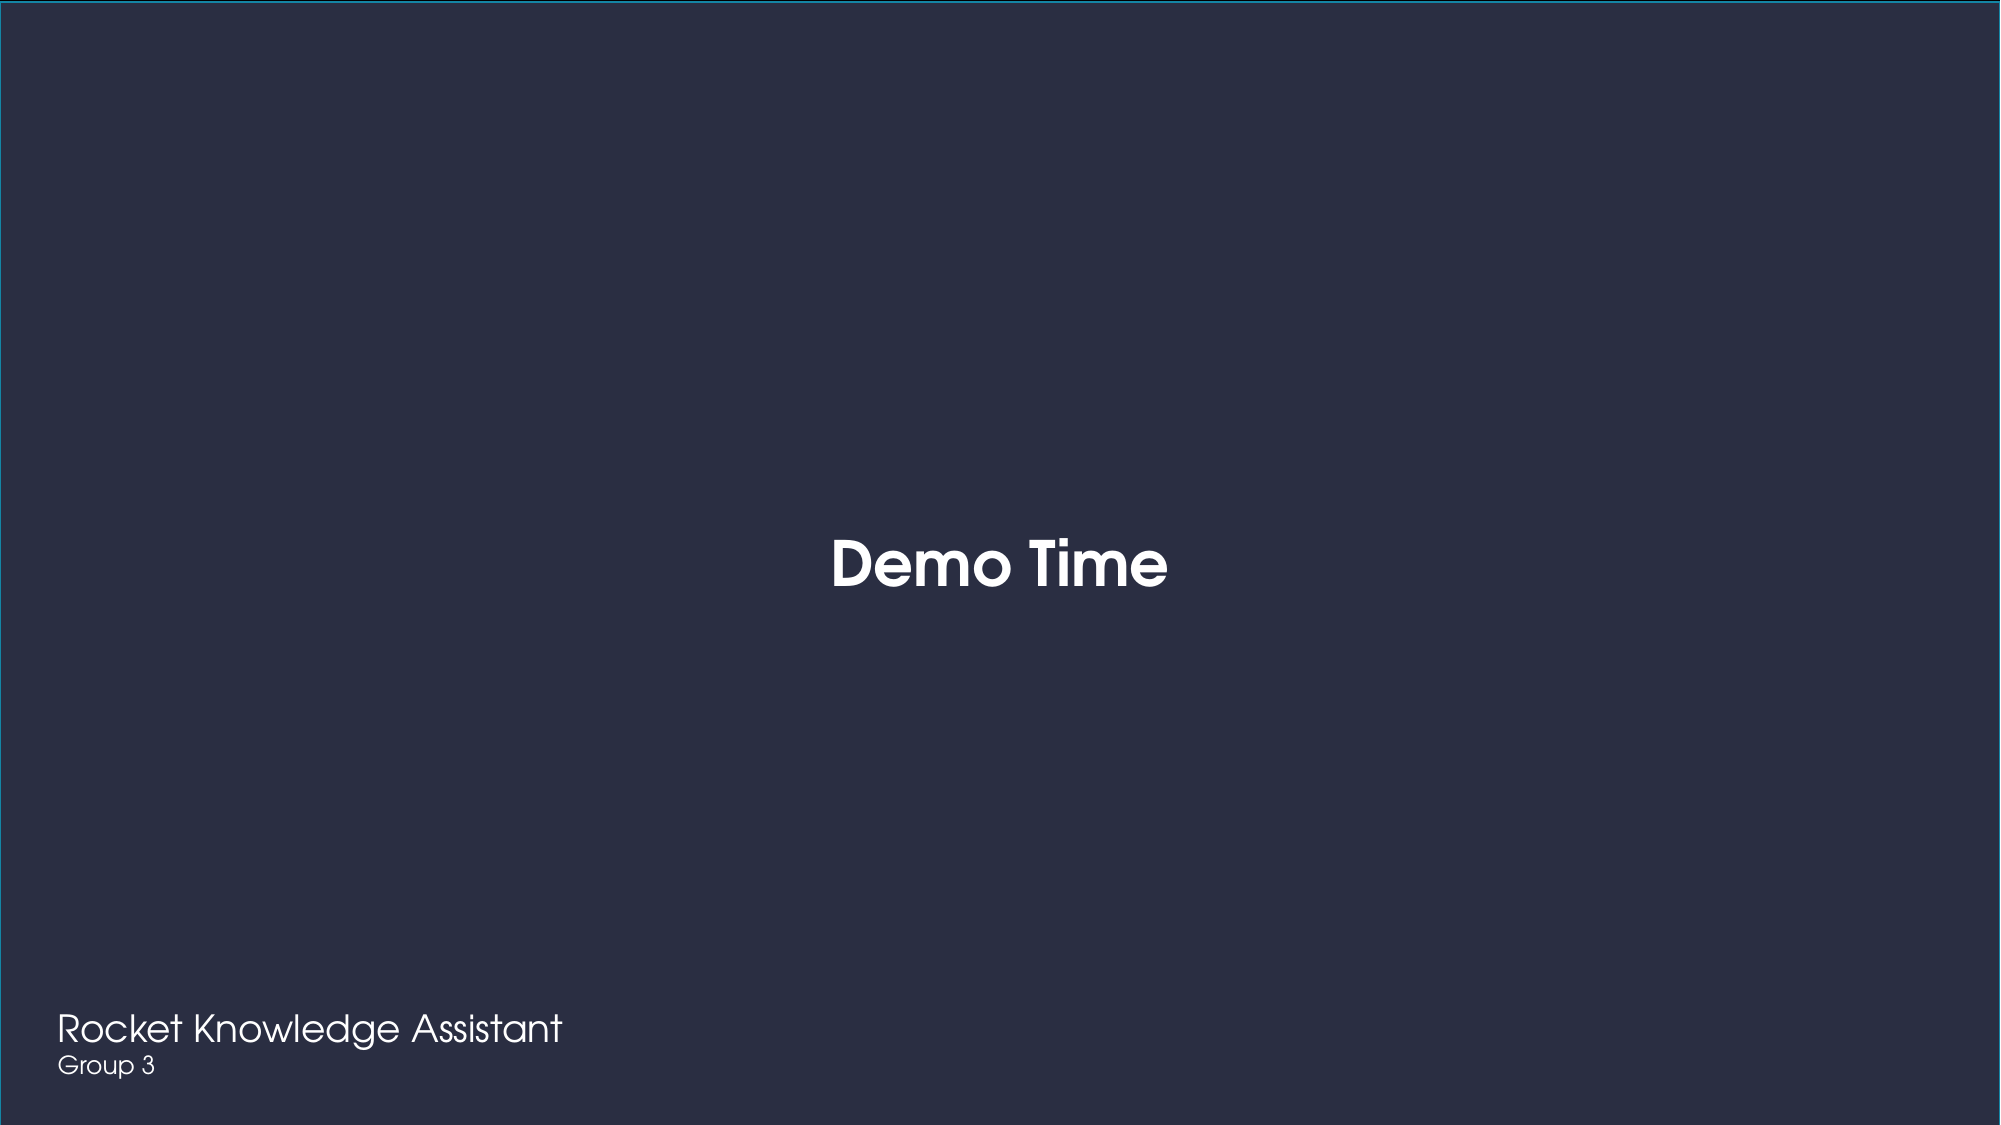

#

Demo Time
Rocket Knowledge Assistant
Group 3